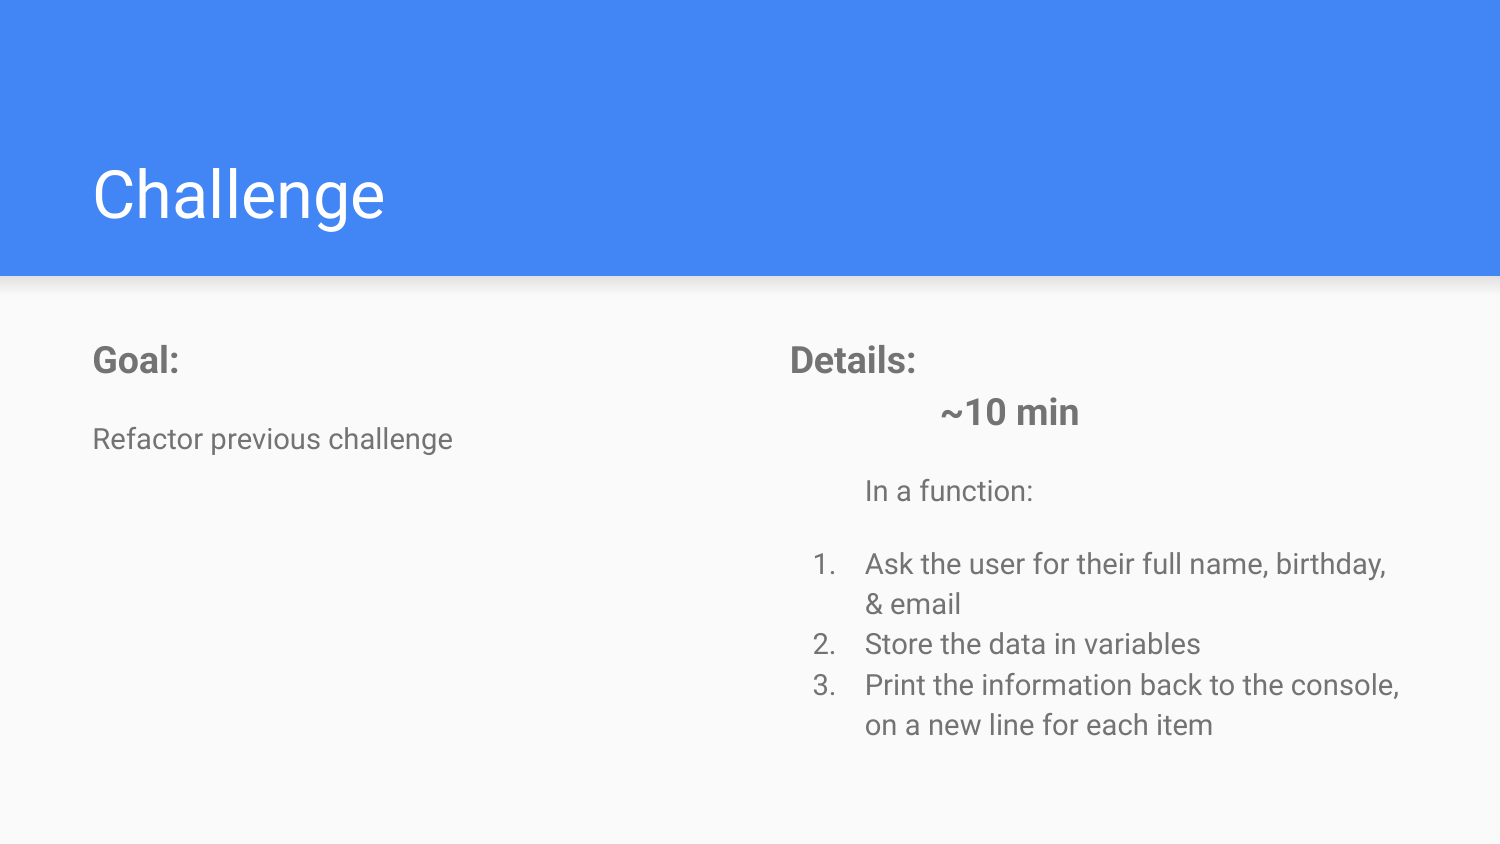

# Challenge
Goal:
Refactor previous challenge
Details:					~10 min
In a function:
Ask the user for their full name, birthday, & email
Store the data in variables
Print the information back to the console, on a new line for each item